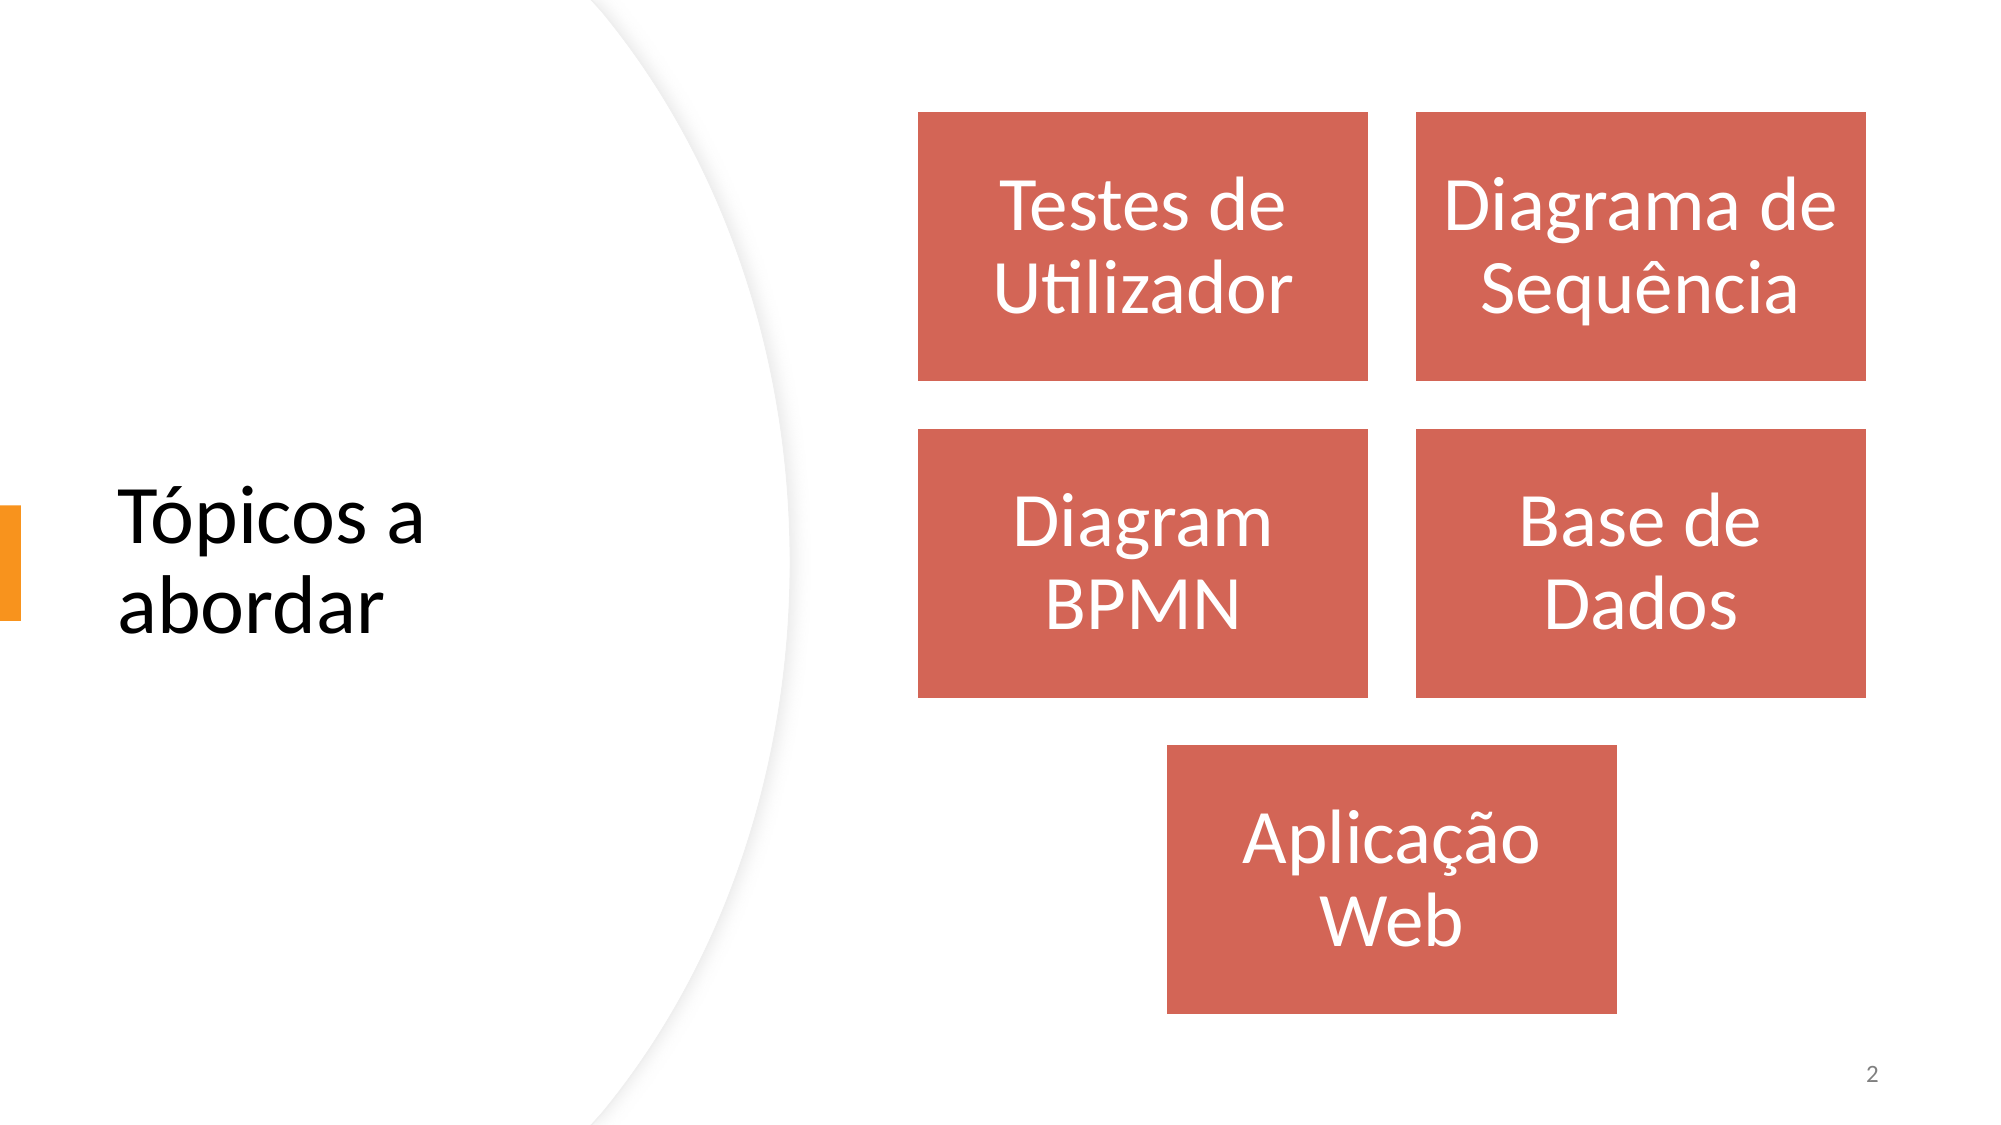

Testes de Utilizador
Diagrama de Sequência
Diagram BPMN
Base de Dados
Aplicação Web
# Tópicos a abordar

2